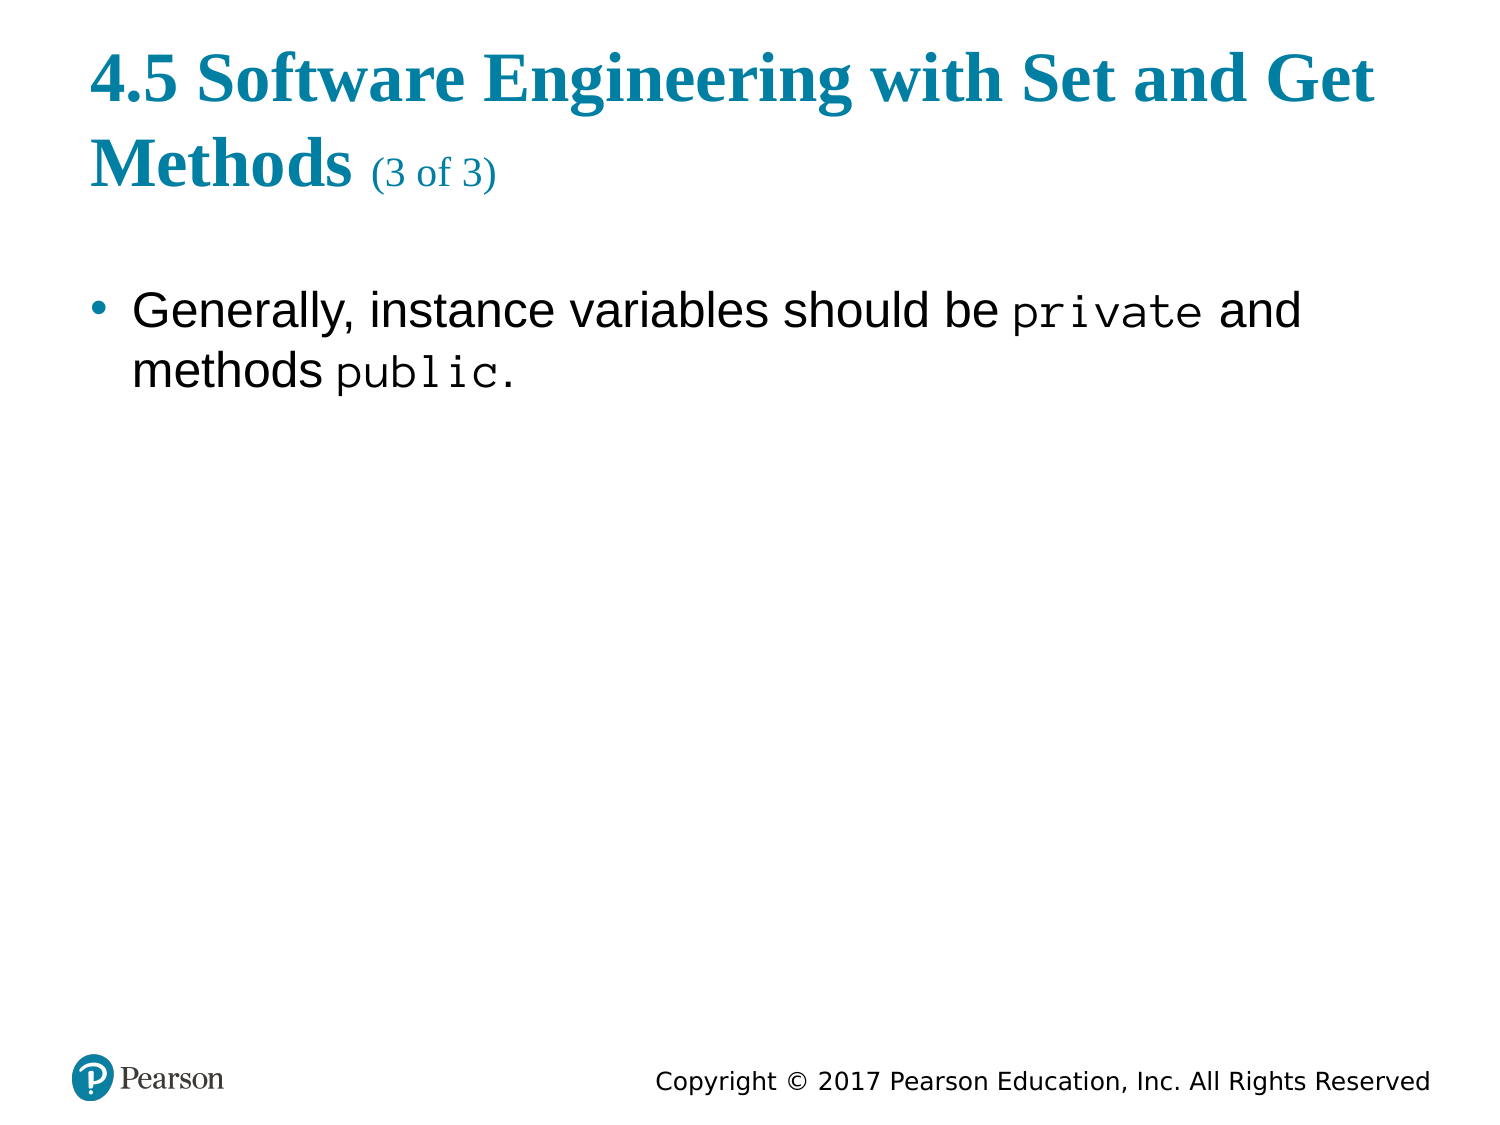

# 4.5 Software Engineering with Set and Get Methods (3 of 3)
Generally, instance variables should be private and methods public.